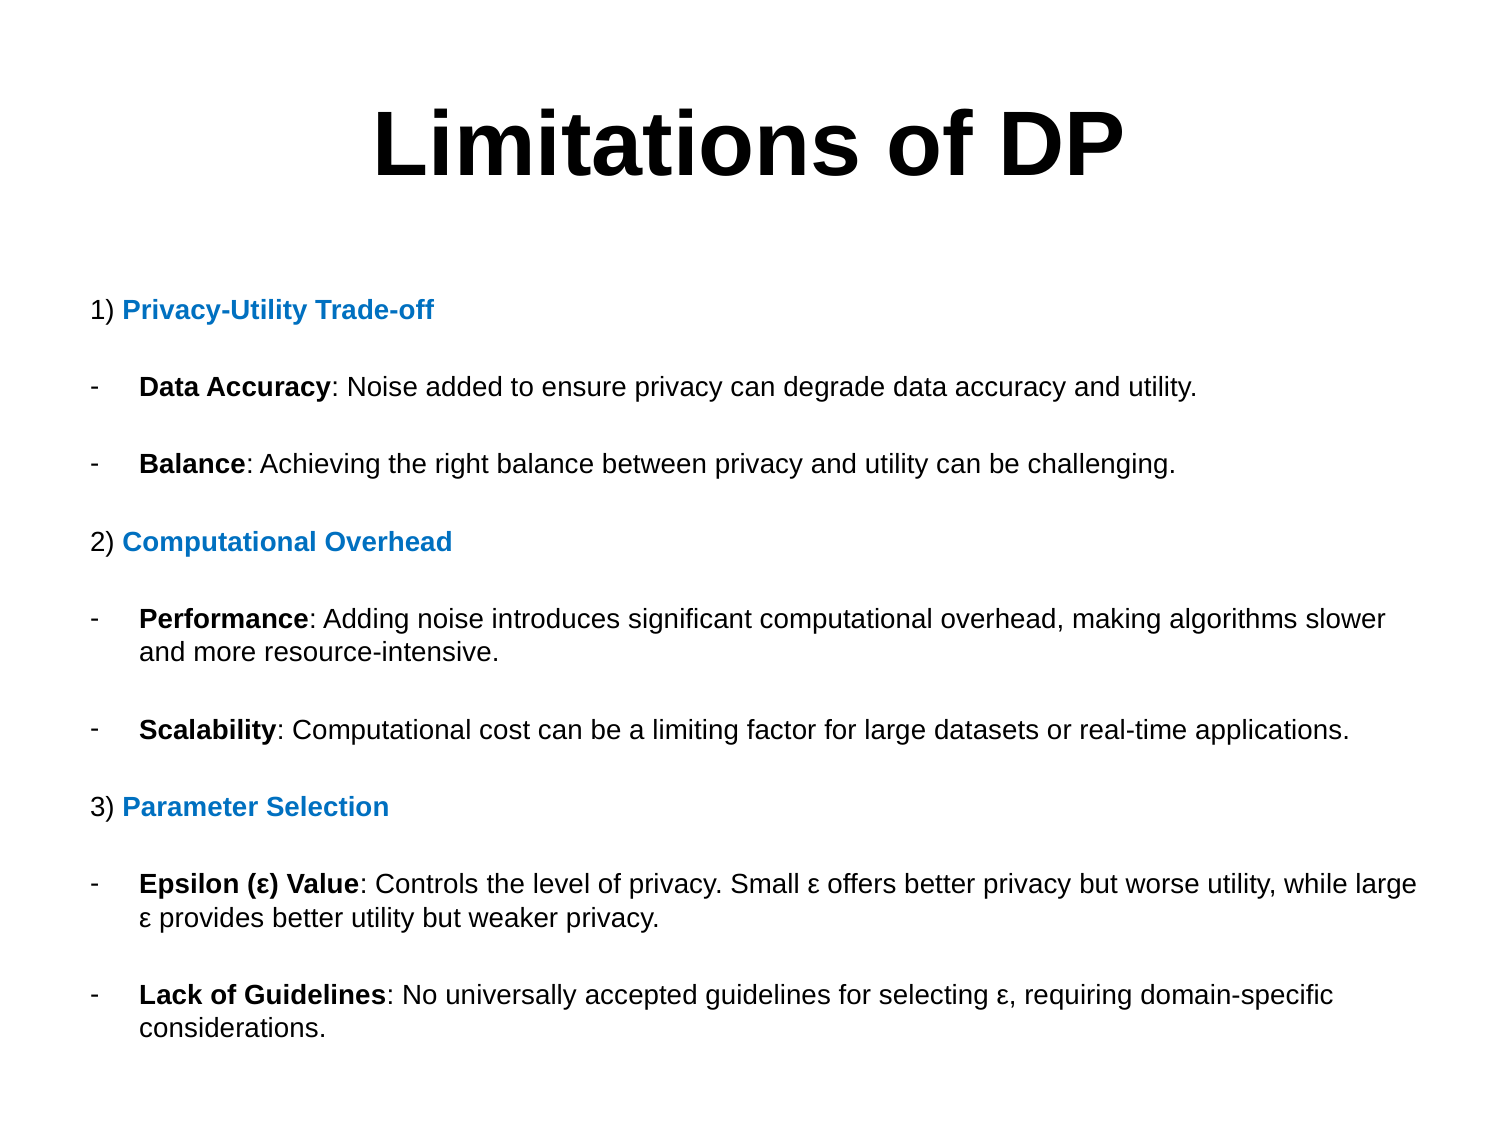

# Limitations of DP

1) Privacy-Utility Trade-off

Data Accuracy: Noise added to ensure privacy can degrade data accuracy and utility.

Balance: Achieving the right balance between privacy and utility can be challenging.

2) Computational Overhead

Performance: Adding noise introduces significant computational overhead, making algorithms slower and more resource-intensive.

Scalability: Computational cost can be a limiting factor for large datasets or real-time applications.

3) Parameter Selection

Epsilon (ε) Value: Controls the level of privacy. Small ε offers better privacy but worse utility, while large ε provides better utility but weaker privacy.

Lack of Guidelines: No universally accepted guidelines for selecting ε, requiring domain-specific considerations.